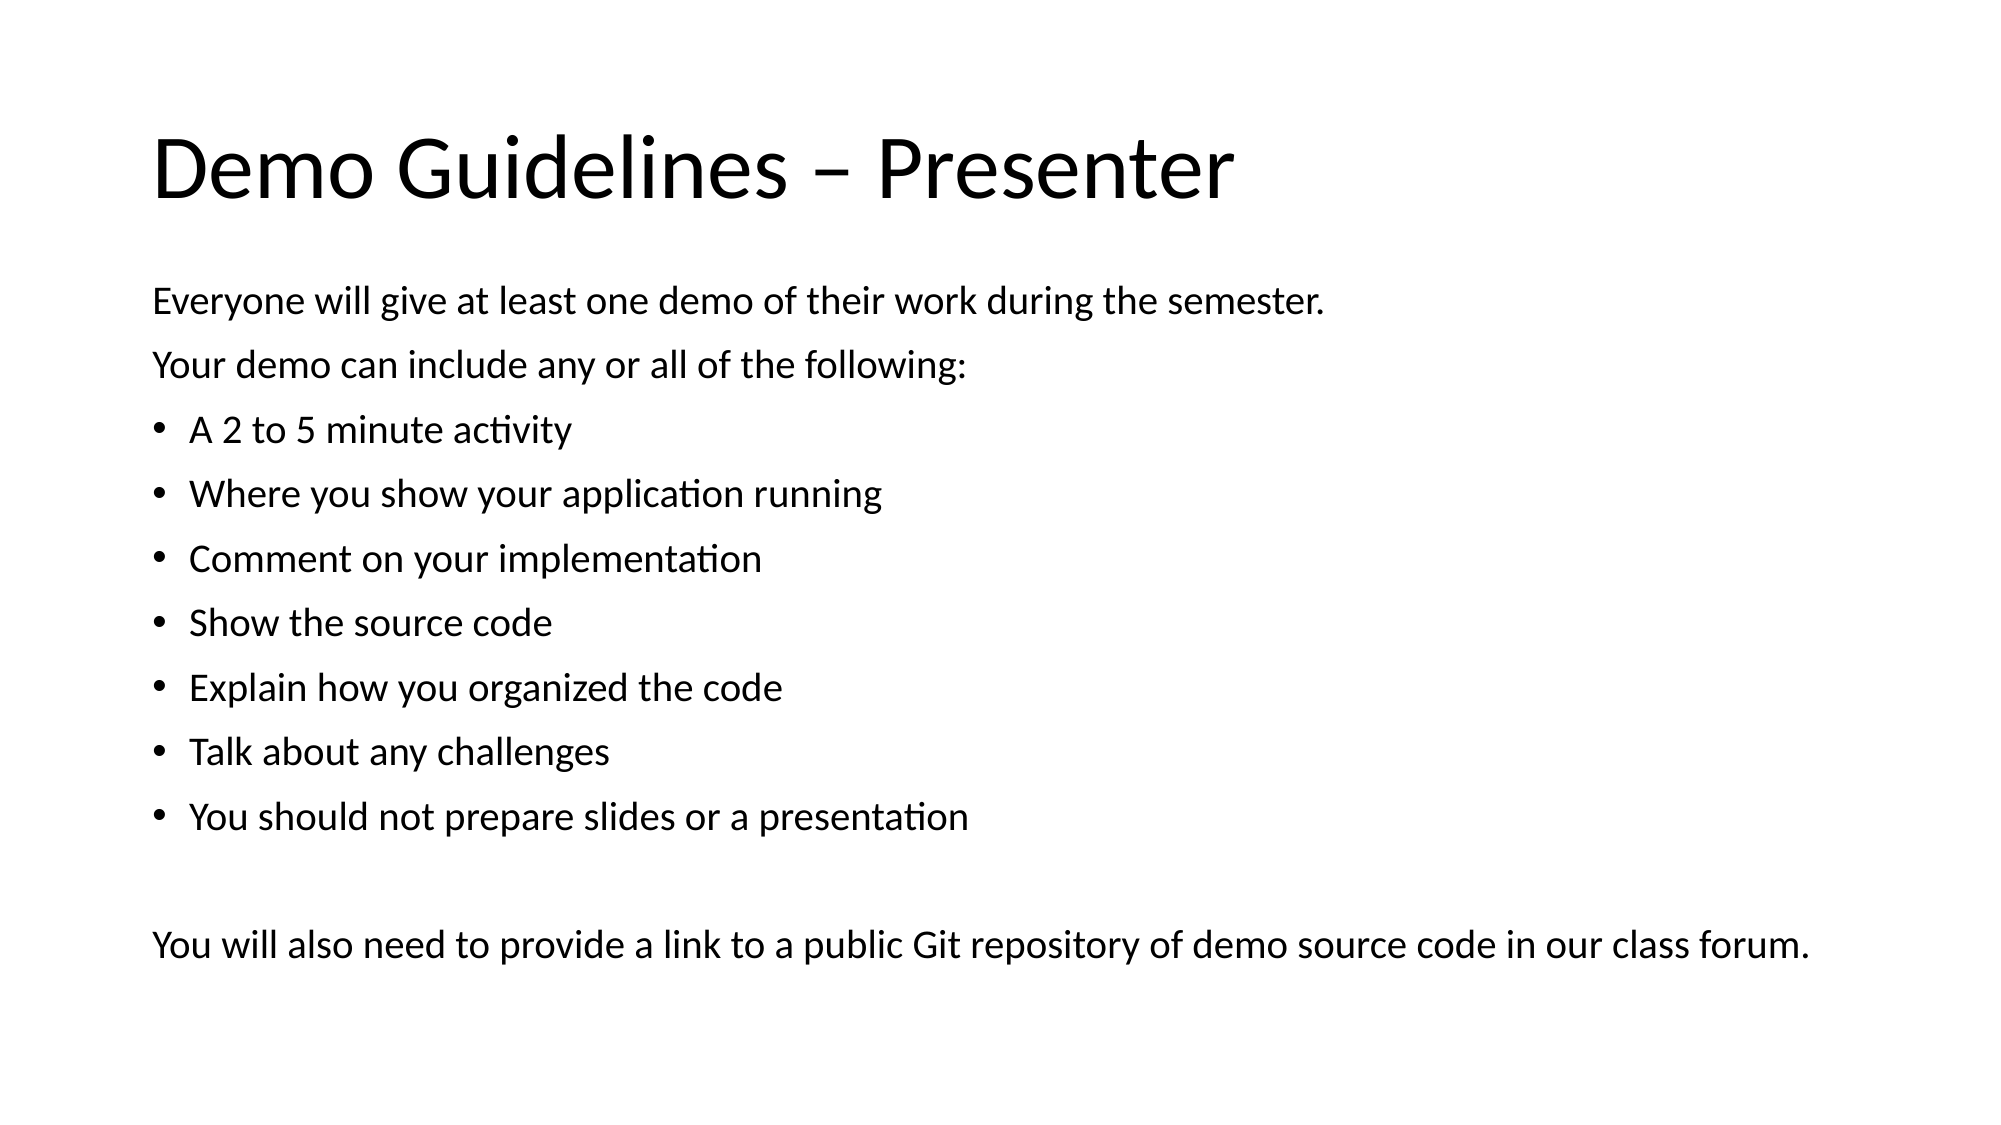

# Demo Guidelines – Presenter
Everyone will give at least one demo of their work during the semester.
Your demo can include any or all of the following:
A 2 to 5 minute activity
Where you show your application running
Comment on your implementation
Show the source code
Explain how you organized the code
Talk about any challenges
You should not prepare slides or a presentation

You will also need to provide a link to a public Git repository of demo source code in our class forum.